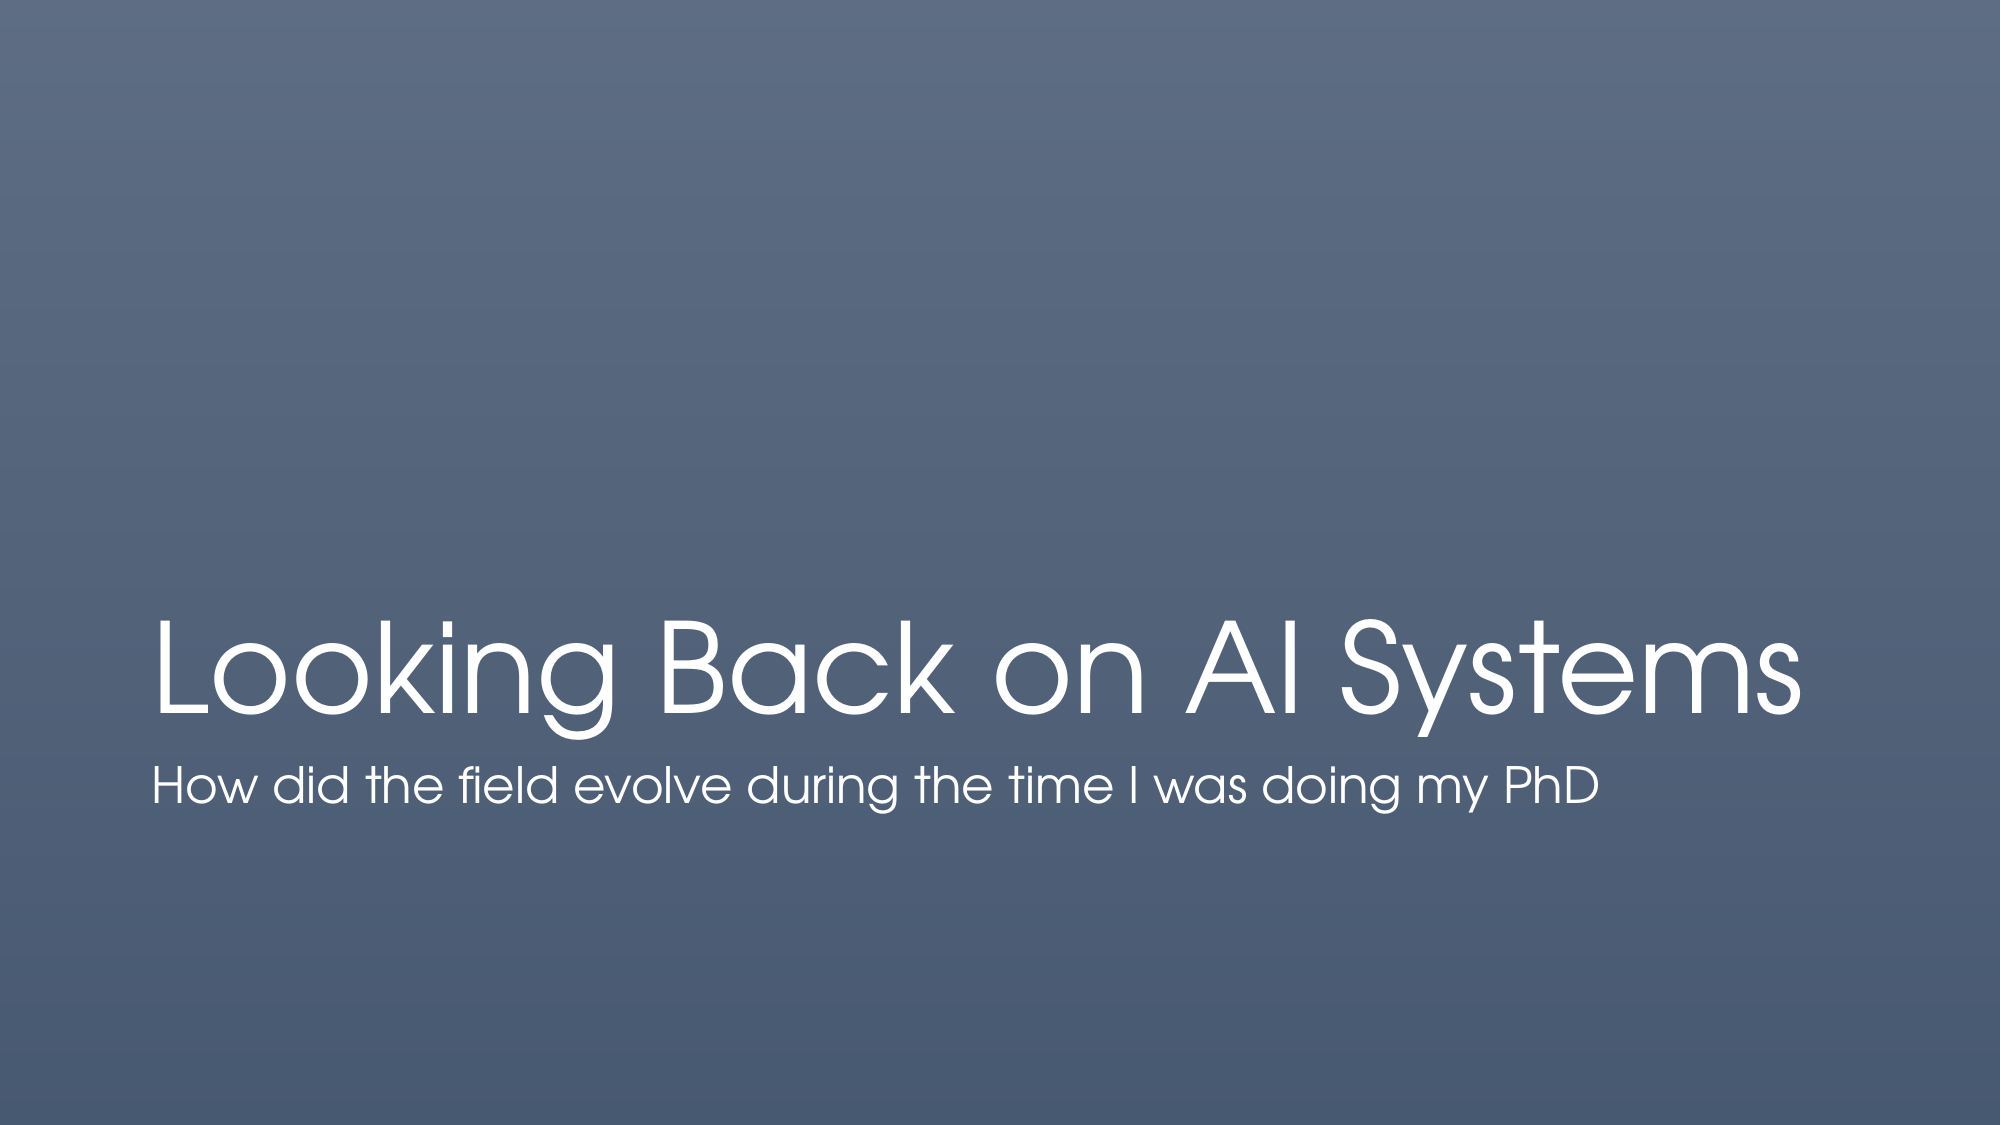

# Looking Back on AI Systems
How did the field evolve during the time I was doing my PhD